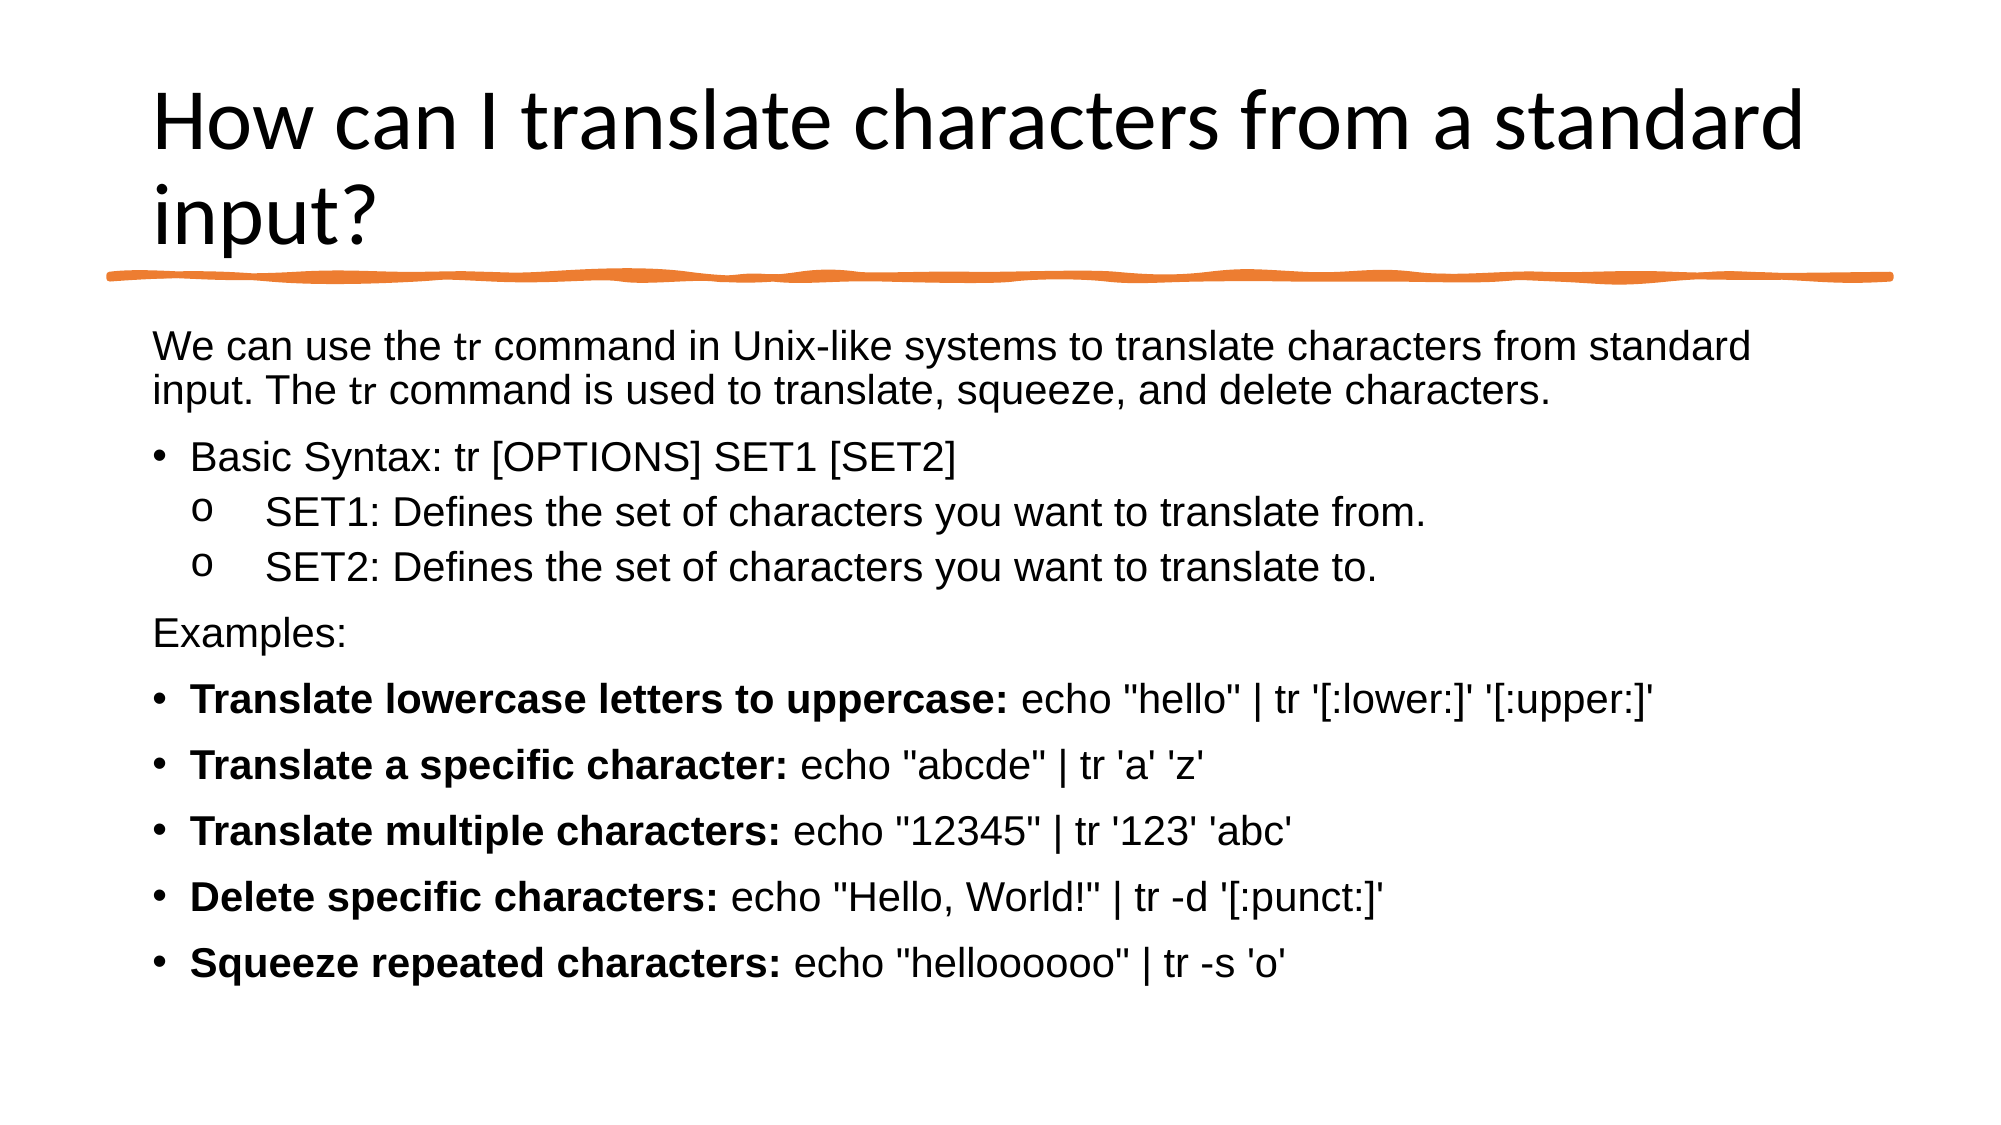

# How can I translate characters from a standard input?

We can use the tr command in Unix-like systems to translate characters from standard input. The tr command is used to translate, squeeze, and delete characters.
Basic Syntax: tr [OPTIONS] SET1 [SET2]
SET1: Defines the set of characters you want to translate from.
SET2: Defines the set of characters you want to translate to.
Examples:
Translate lowercase letters to uppercase: echo "hello" | tr '[:lower:]' '[:upper:]'
Translate a specific character: echo "abcde" | tr 'a' 'z'
Translate multiple characters: echo "12345" | tr '123' 'abc'
Delete specific characters: echo "Hello, World!" | tr -d '[:punct:]'
Squeeze repeated characters: echo "helloooooo" | tr -s 'o'